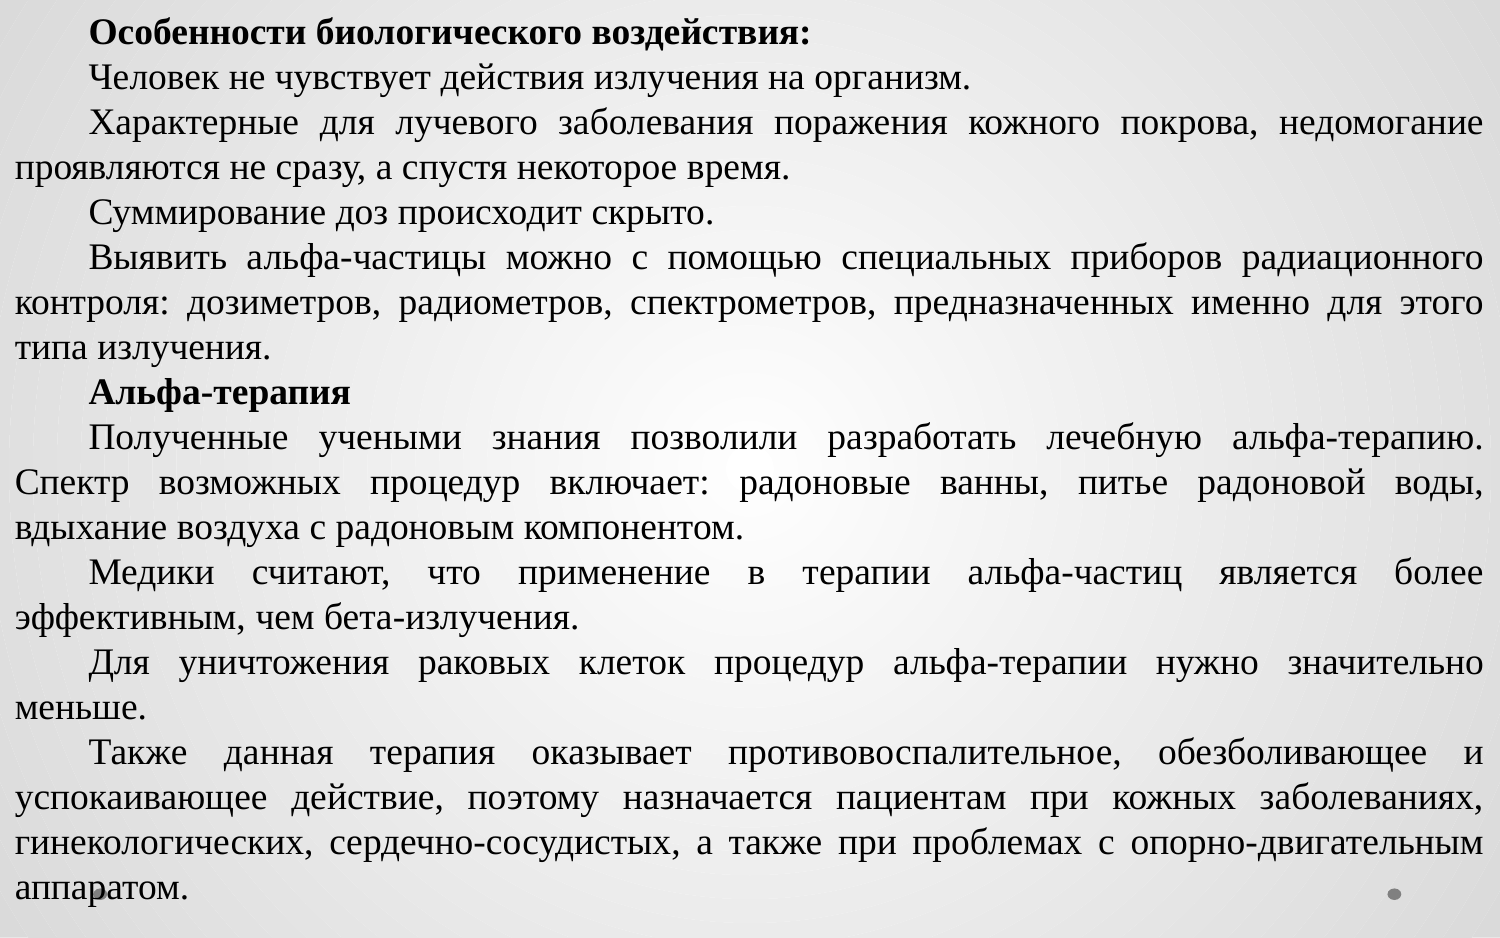

Особенности биологического воздействия:
Человек не чувствует действия излучения на организм.
Характерные для лучевого заболевания поражения кожного покрова, недомогание проявляются не сразу, а спустя некоторое время.
Суммирование доз происходит скрыто.
Выявить альфа-частицы можно с помощью специальных приборов радиационного контроля: дозиметров, радиометров, спектрометров, предназначенных именно для этого типа излучения.
Альфа-терапия
Полученные учеными знания позволили разработать лечебную альфа-терапию. Спектр возможных процедур включает: радоновые ванны, питье радоновой воды, вдыхание воздуха с радоновым компонентом.
Медики считают, что применение в терапии альфа-частиц является более эффективным, чем бета-излучения.
Для уничтожения раковых клеток процедур альфа-терапии нужно значительно меньше.
Также данная терапия оказывает противовоспалительное, обезболивающее и успокаивающее действие, поэтому назначается пациентам при кожных заболеваниях, гинекологических, сердечно-сосудистых, а также при проблемах с опорно-двигательным аппаратом.